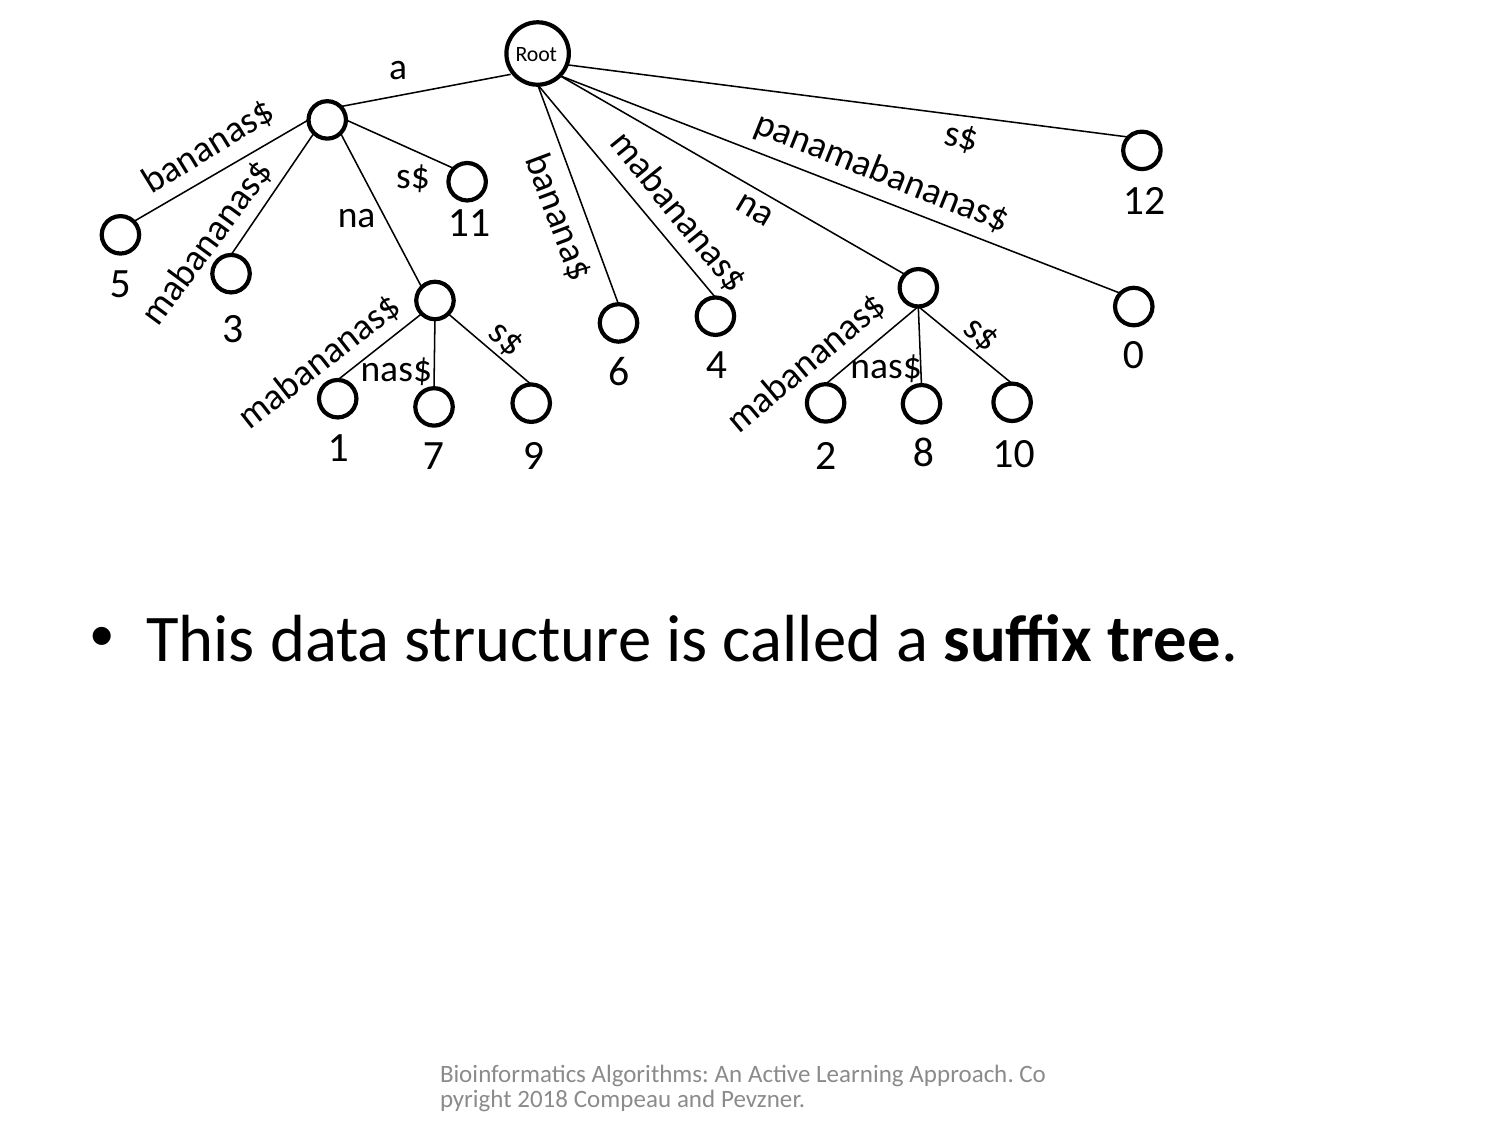

Root
a

s$
bananas$

panamabananas$
s$

12
na
mabananas$
na
banana$
11
mabananas$

5

3

s$

s$
0
mabananas$
4
mabananas$
nas$
6
nas$

1
8
10
7
9
2
This data structure is called a suffix tree.
Bioinformatics Algorithms: An Active Learning Approach. Copyright 2018 Compeau and Pevzner.